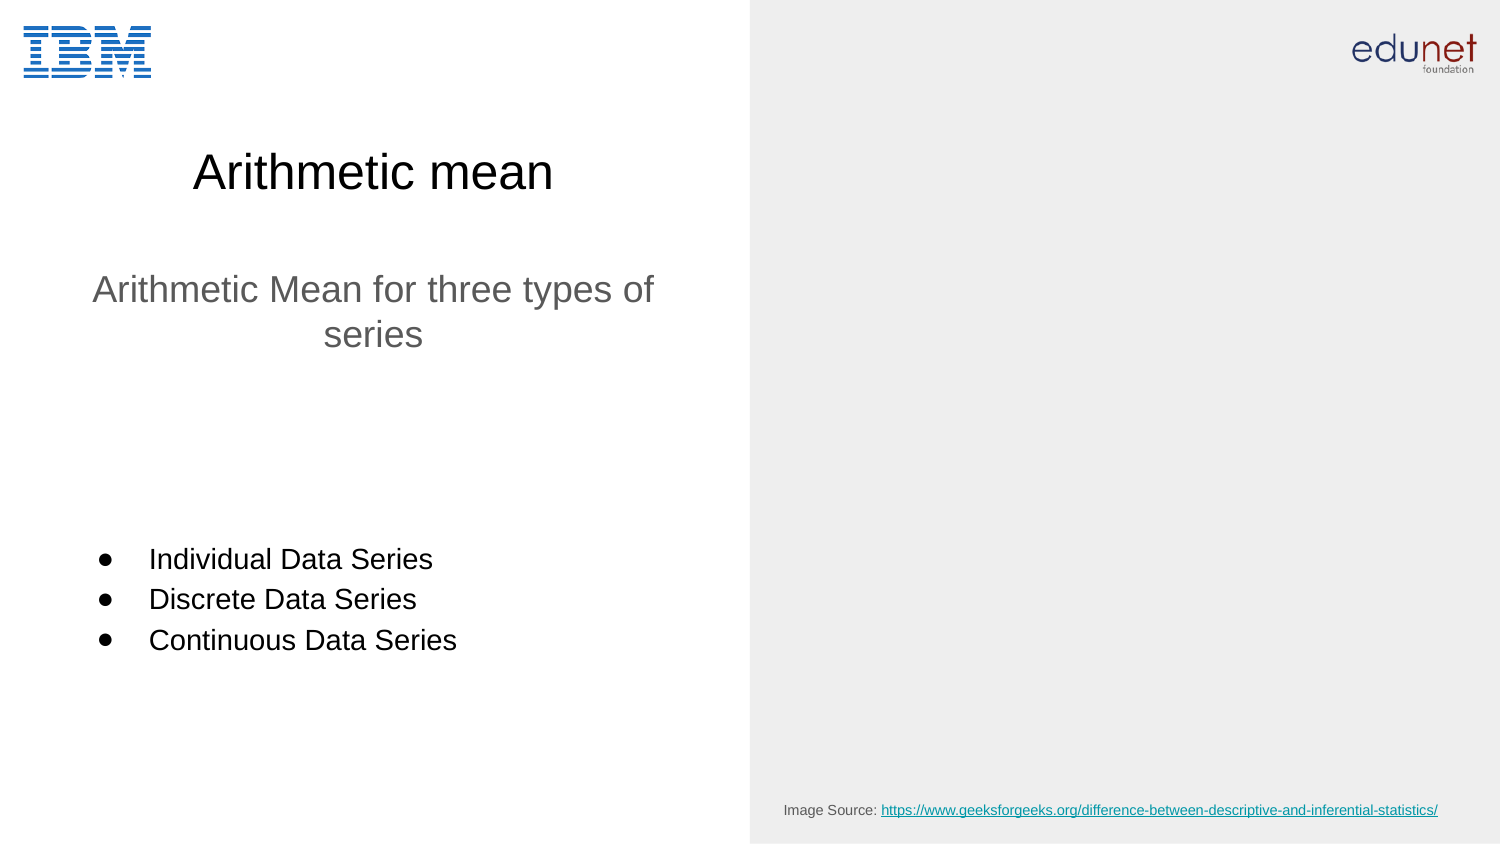

# Arithmetic mean
Arithmetic Mean for three types of
series
Individual Data Series
Discrete Data Series
Continuous Data Series
Image Source: https://www.geeksforgeeks.org/difference-between-descriptive-and-inferential-statistics/